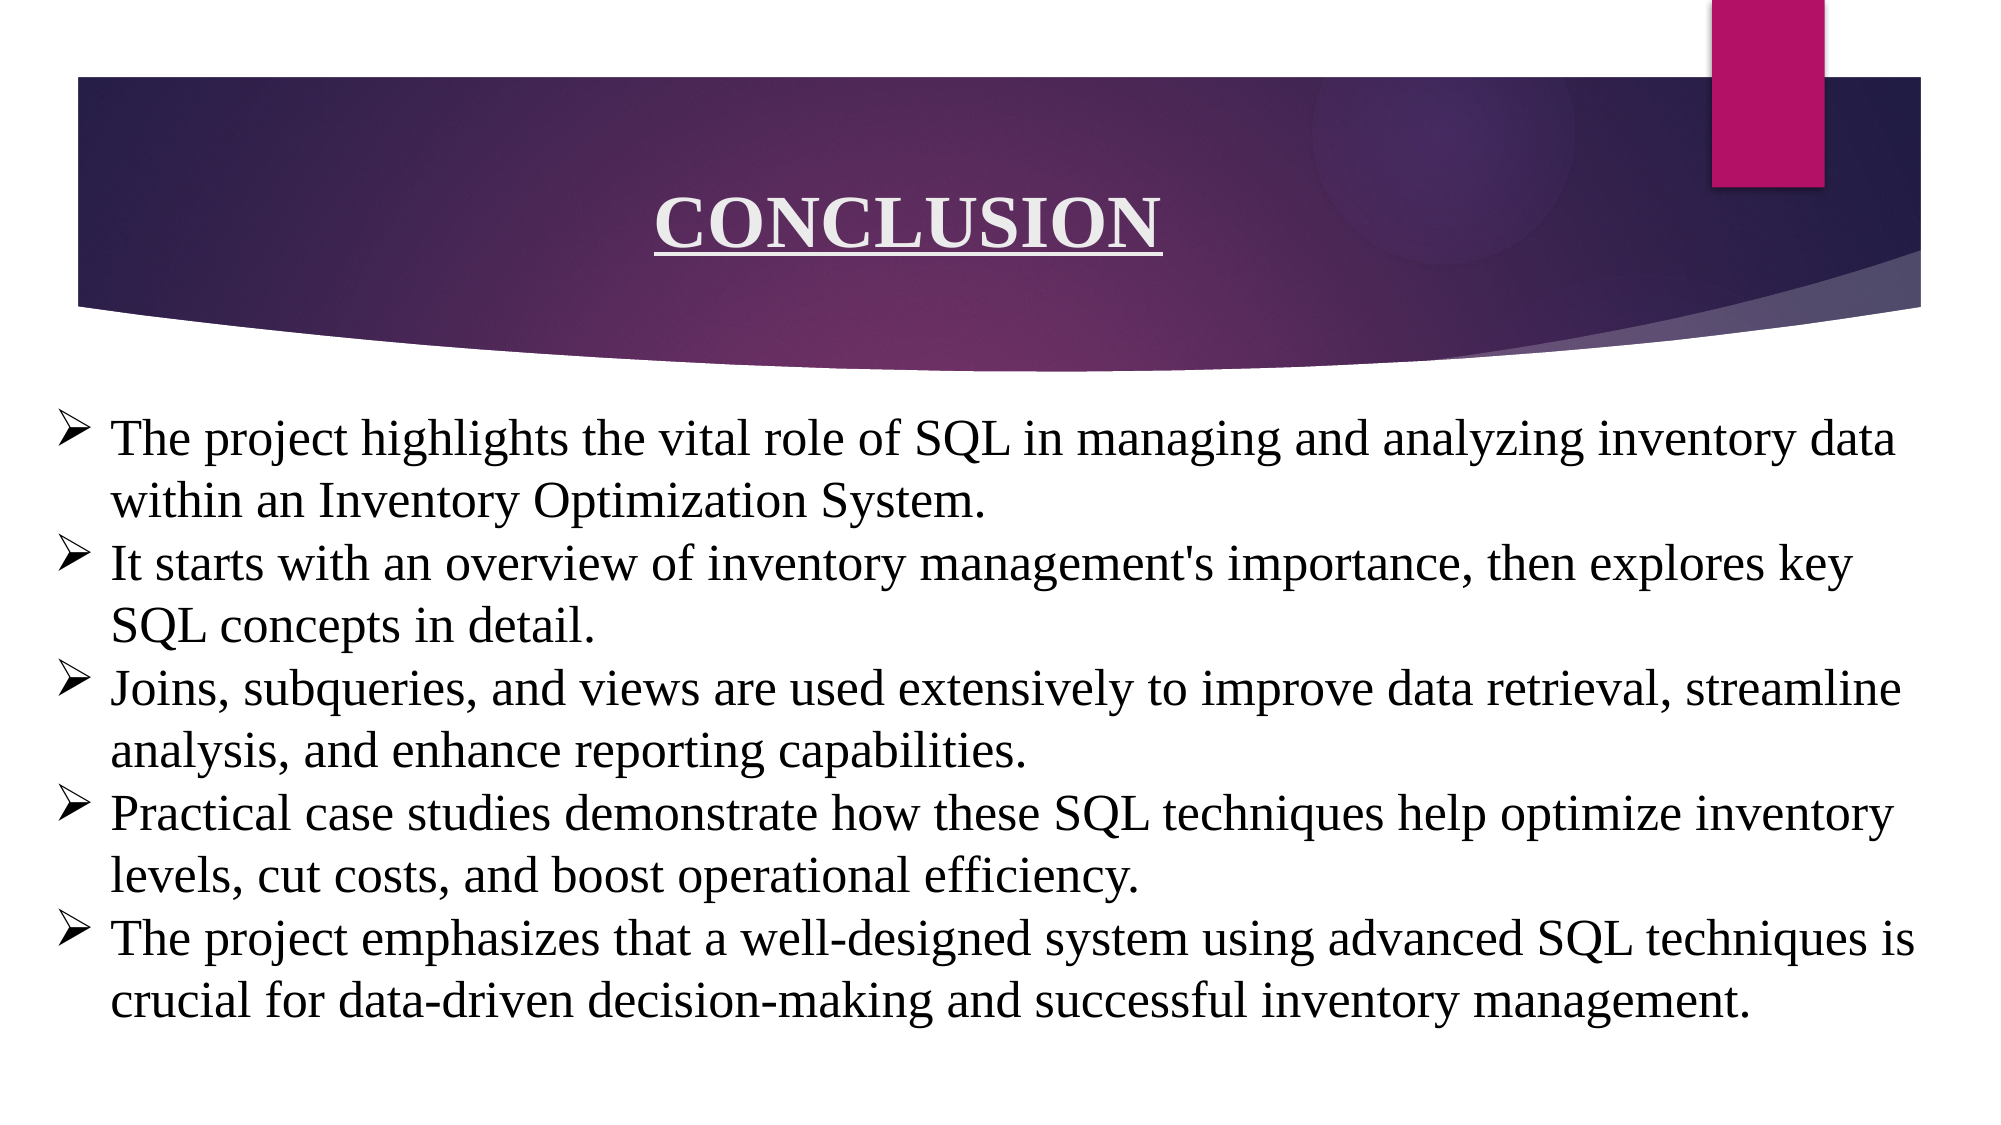

# CONCLUSION
The project highlights the vital role of SQL in managing and analyzing inventory data within an Inventory Optimization System.
It starts with an overview of inventory management's importance, then explores key SQL concepts in detail.
Joins, subqueries, and views are used extensively to improve data retrieval, streamline analysis, and enhance reporting capabilities.
Practical case studies demonstrate how these SQL techniques help optimize inventory levels, cut costs, and boost operational efficiency.
The project emphasizes that a well-designed system using advanced SQL techniques is crucial for data-driven decision-making and successful inventory management.